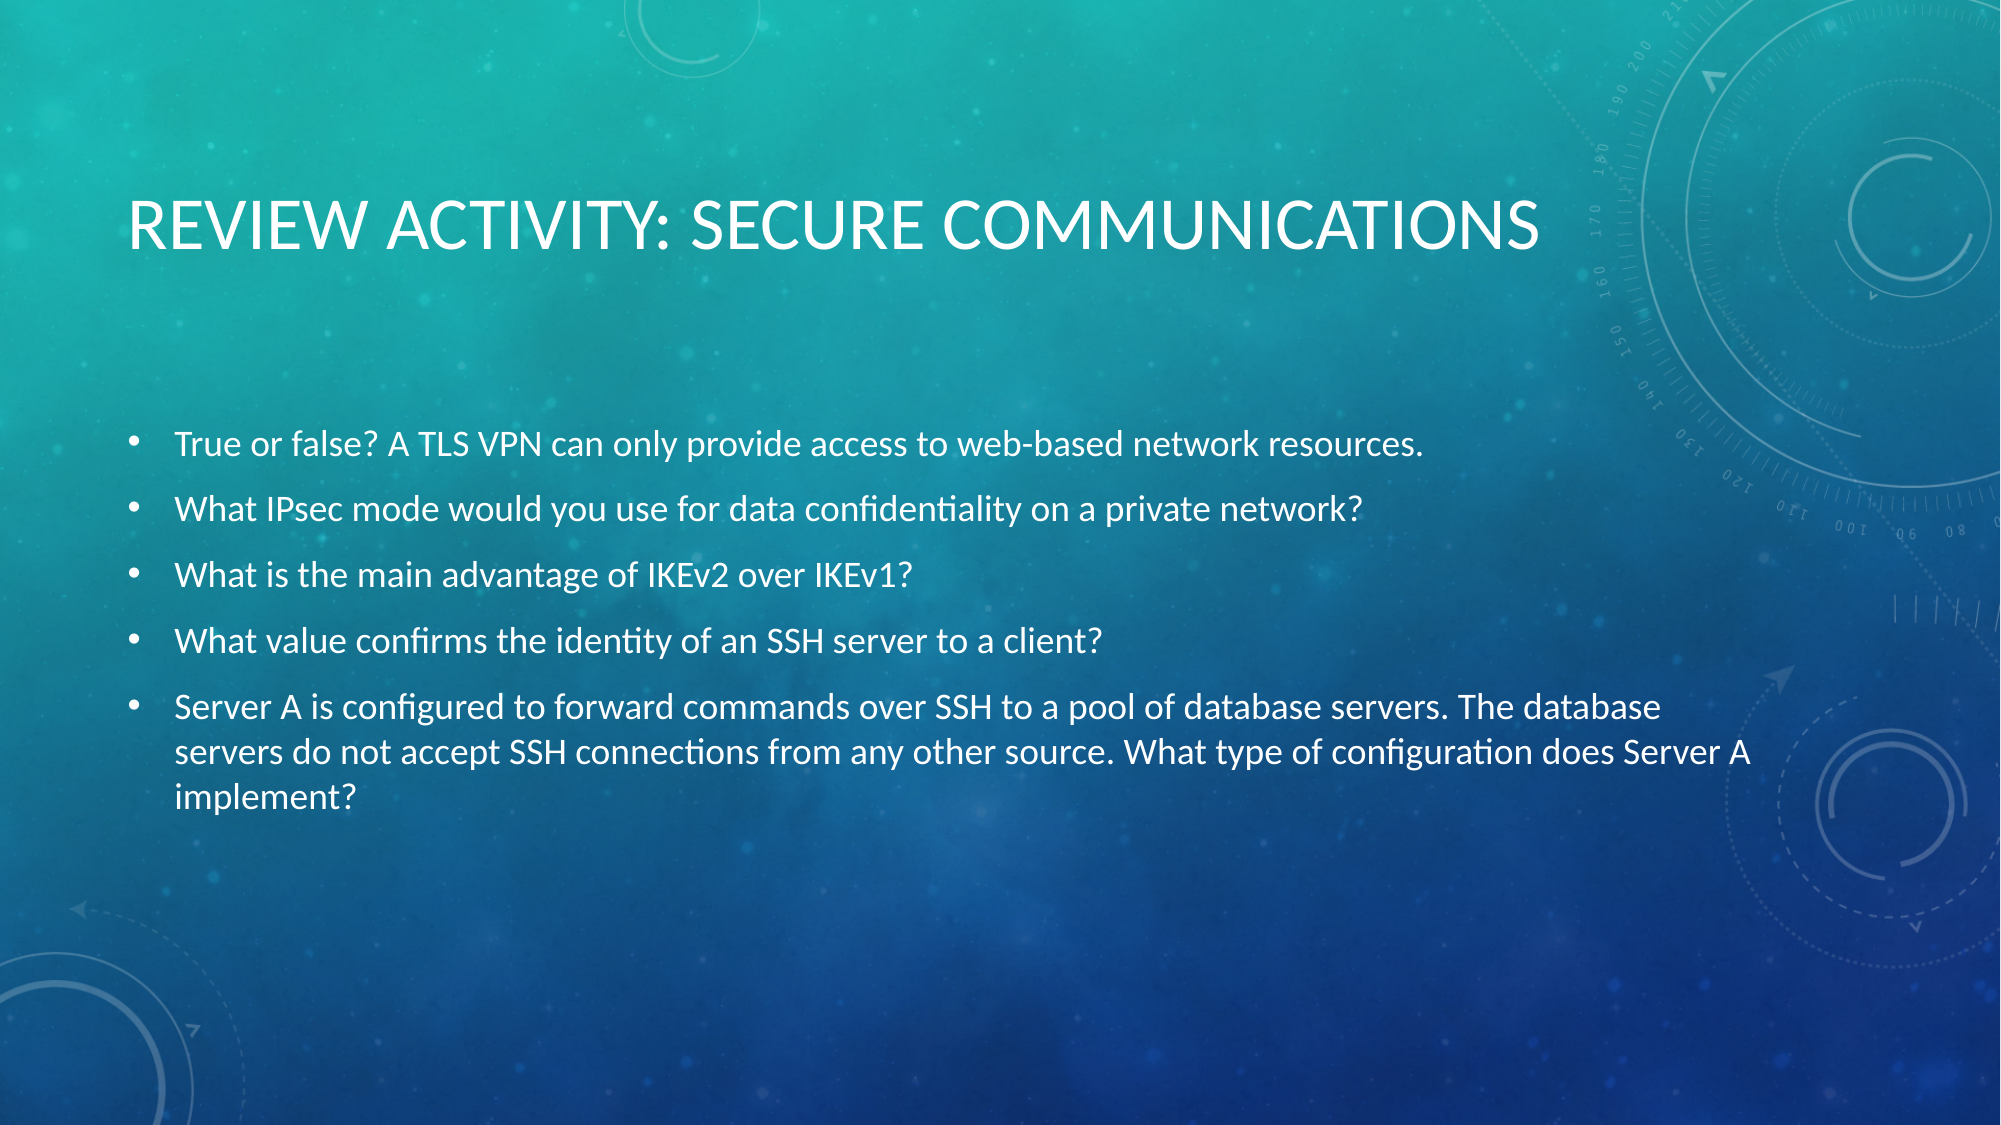

# Review Activity: Secure Communications
True or false? A TLS VPN can only provide access to web-based network resources.
What IPsec mode would you use for data confidentiality on a private network?
What is the main advantage of IKEv2 over IKEv1?
What value confirms the identity of an SSH server to a client?
Server A is configured to forward commands over SSH to a pool of database servers. The database servers do not accept SSH connections from any other source. What type of configuration does Server A implement?